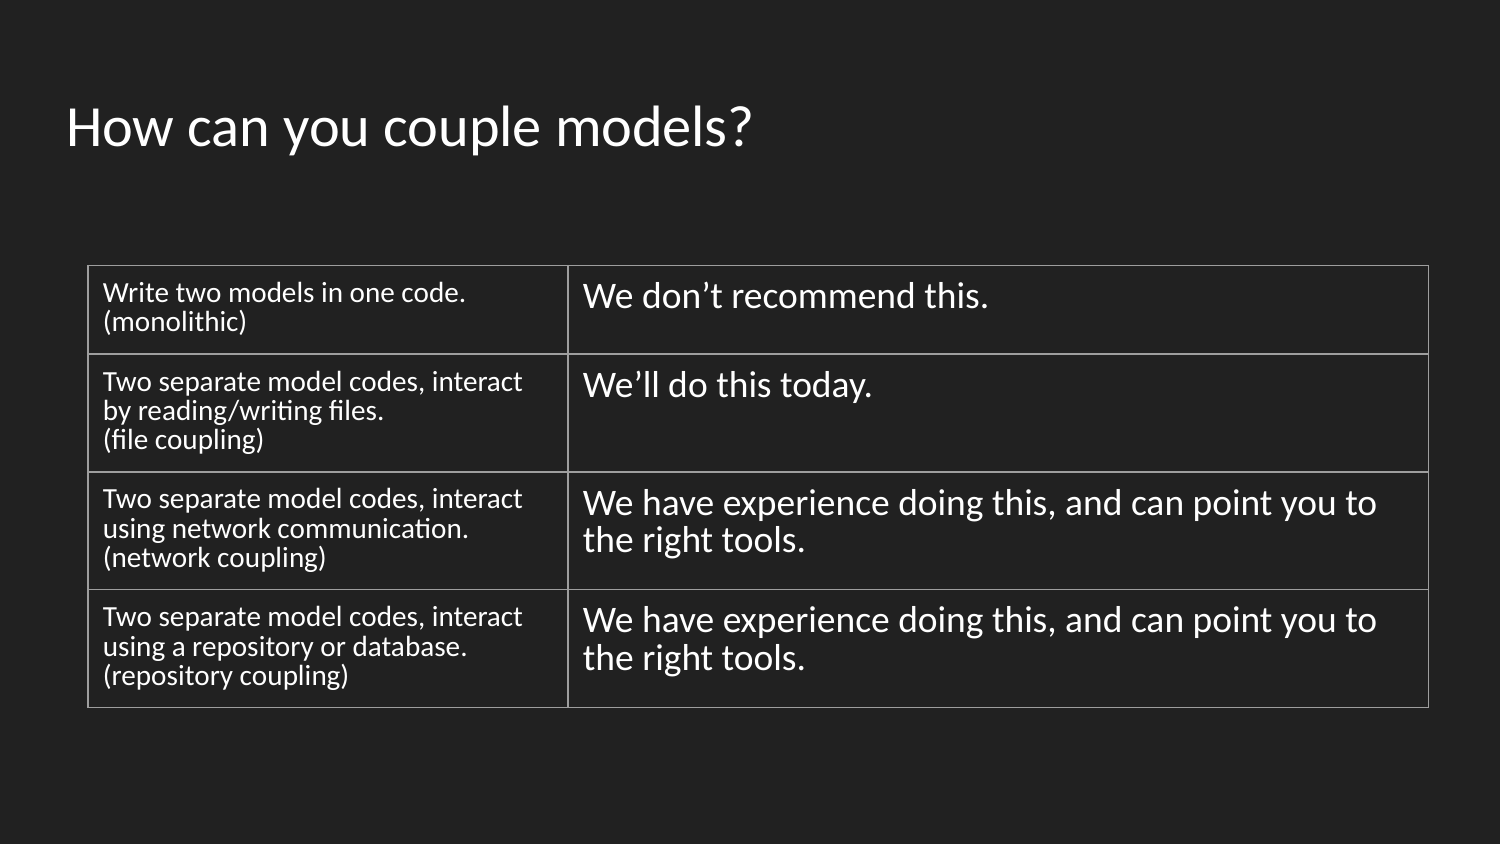

# How can you couple models?
| Write two models in one code. (monolithic) | We don’t recommend this. |
| --- | --- |
| Two separate model codes, interact by reading/writing files. (file coupling) | We’ll do this today. |
| Two separate model codes, interact using network communication. (network coupling) | We have experience doing this, and can point you to the right tools. |
| Two separate model codes, interact using a repository or database. (repository coupling) | We have experience doing this, and can point you to the right tools. |